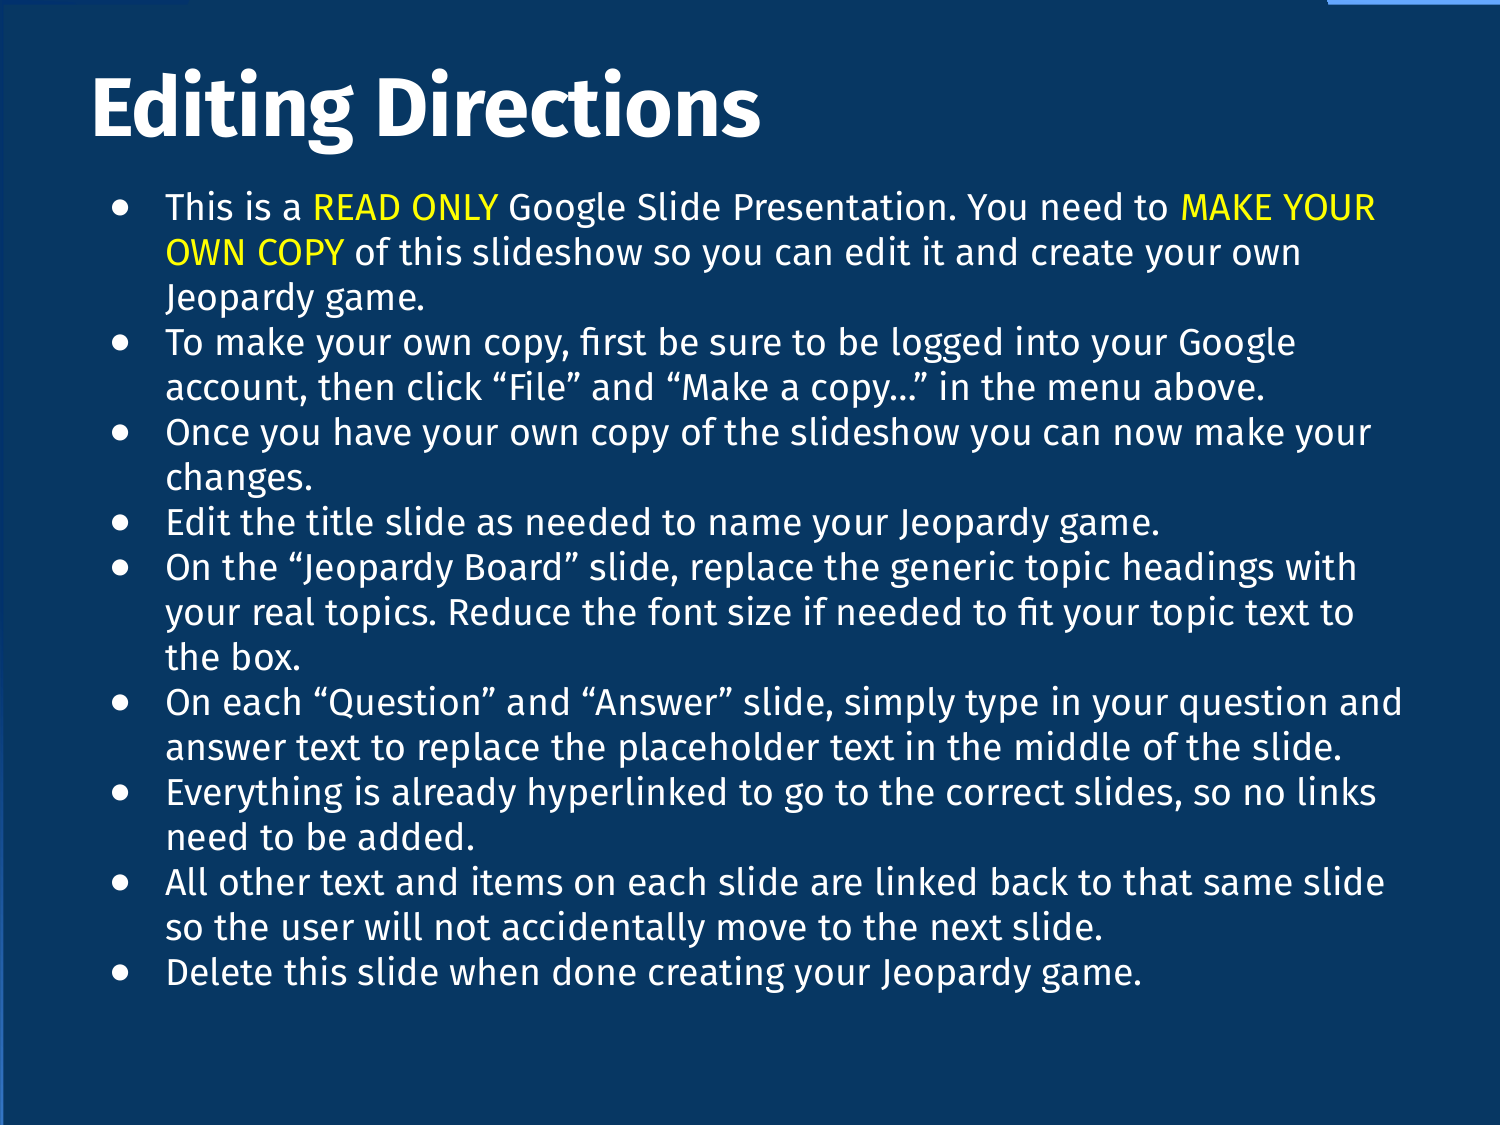

# Editing Directions
This is a READ ONLY Google Slide Presentation. You need to MAKE YOUR OWN COPY of this slideshow so you can edit it and create your own Jeopardy game.
To make your own copy, first be sure to be logged into your Google account, then click “File” and “Make a copy…” in the menu above.
Once you have your own copy of the slideshow you can now make your changes.
Edit the title slide as needed to name your Jeopardy game.
On the “Jeopardy Board” slide, replace the generic topic headings with your real topics. Reduce the font size if needed to fit your topic text to the box.
On each “Question” and “Answer” slide, simply type in your question and answer text to replace the placeholder text in the middle of the slide.
Everything is already hyperlinked to go to the correct slides, so no links need to be added.
All other text and items on each slide are linked back to that same slide so the user will not accidentally move to the next slide.
Delete this slide when done creating your Jeopardy game.